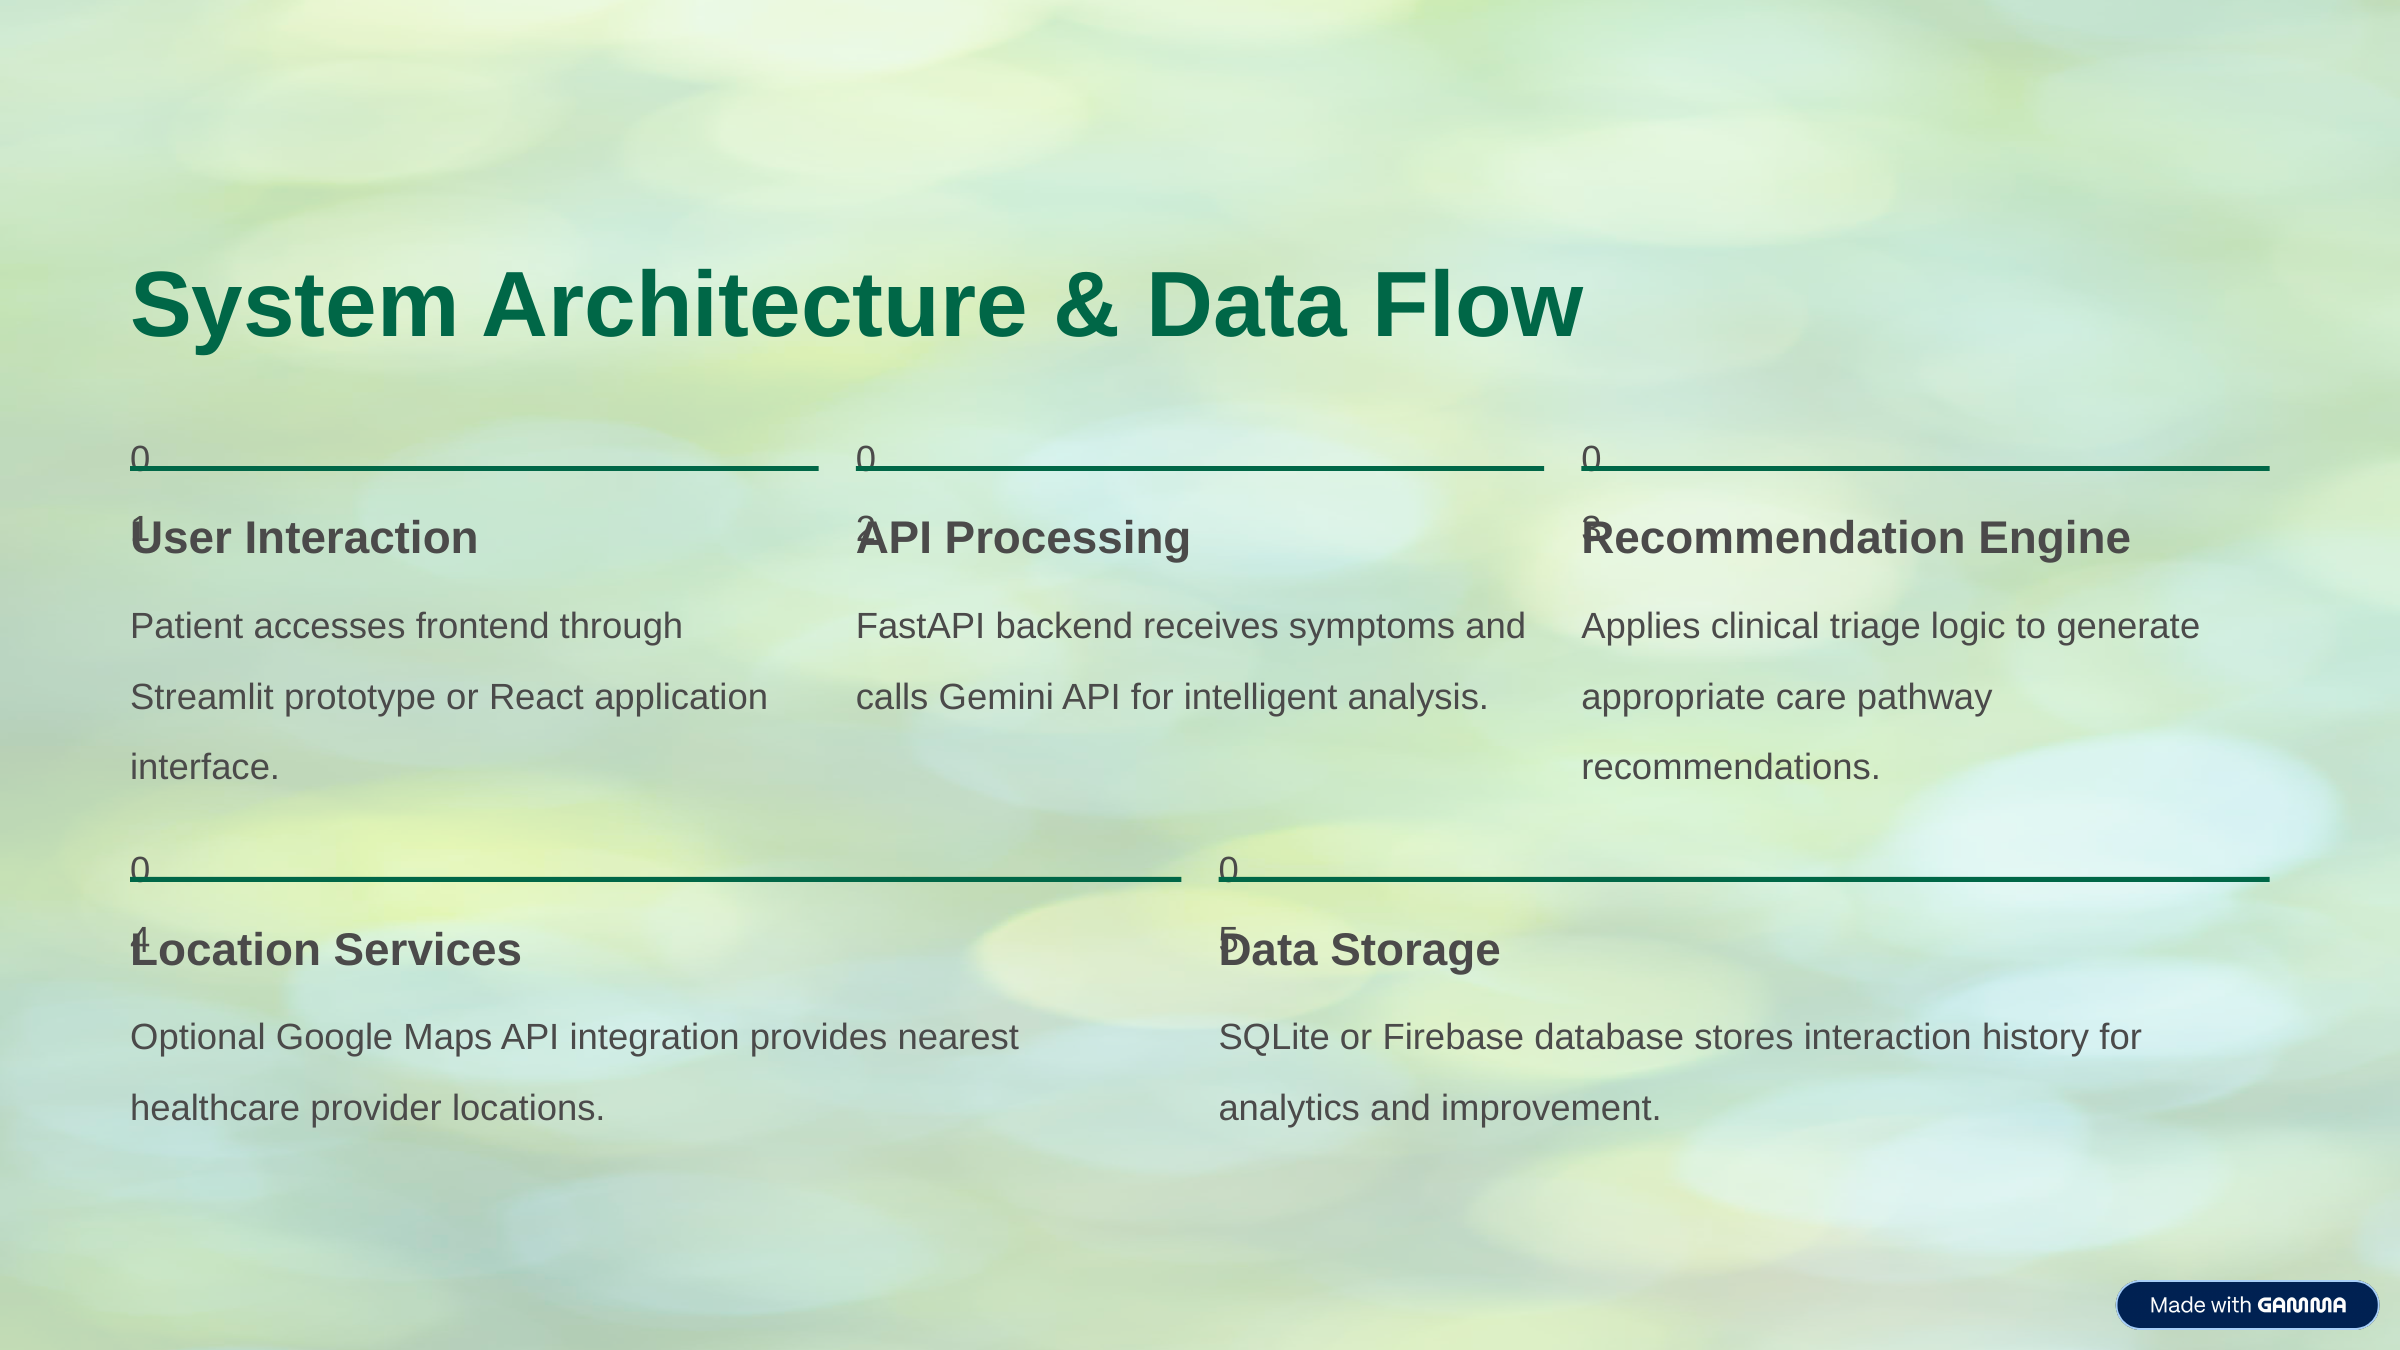

System Architecture & Data Flow
01
02
03

User Interaction
API Processing
Recommendation Engine
Patient accesses frontend through Streamlit prototype or React application interface.
FastAPI backend receives symptoms and calls Gemini API for intelligent analysis.
Applies clinical triage logic to generate appropriate care pathway recommendations.
04
05

Location Services
Data Storage
Optional Google Maps API integration provides nearest healthcare provider locations.
SQLite or Firebase database stores interaction history for analytics and improvement.